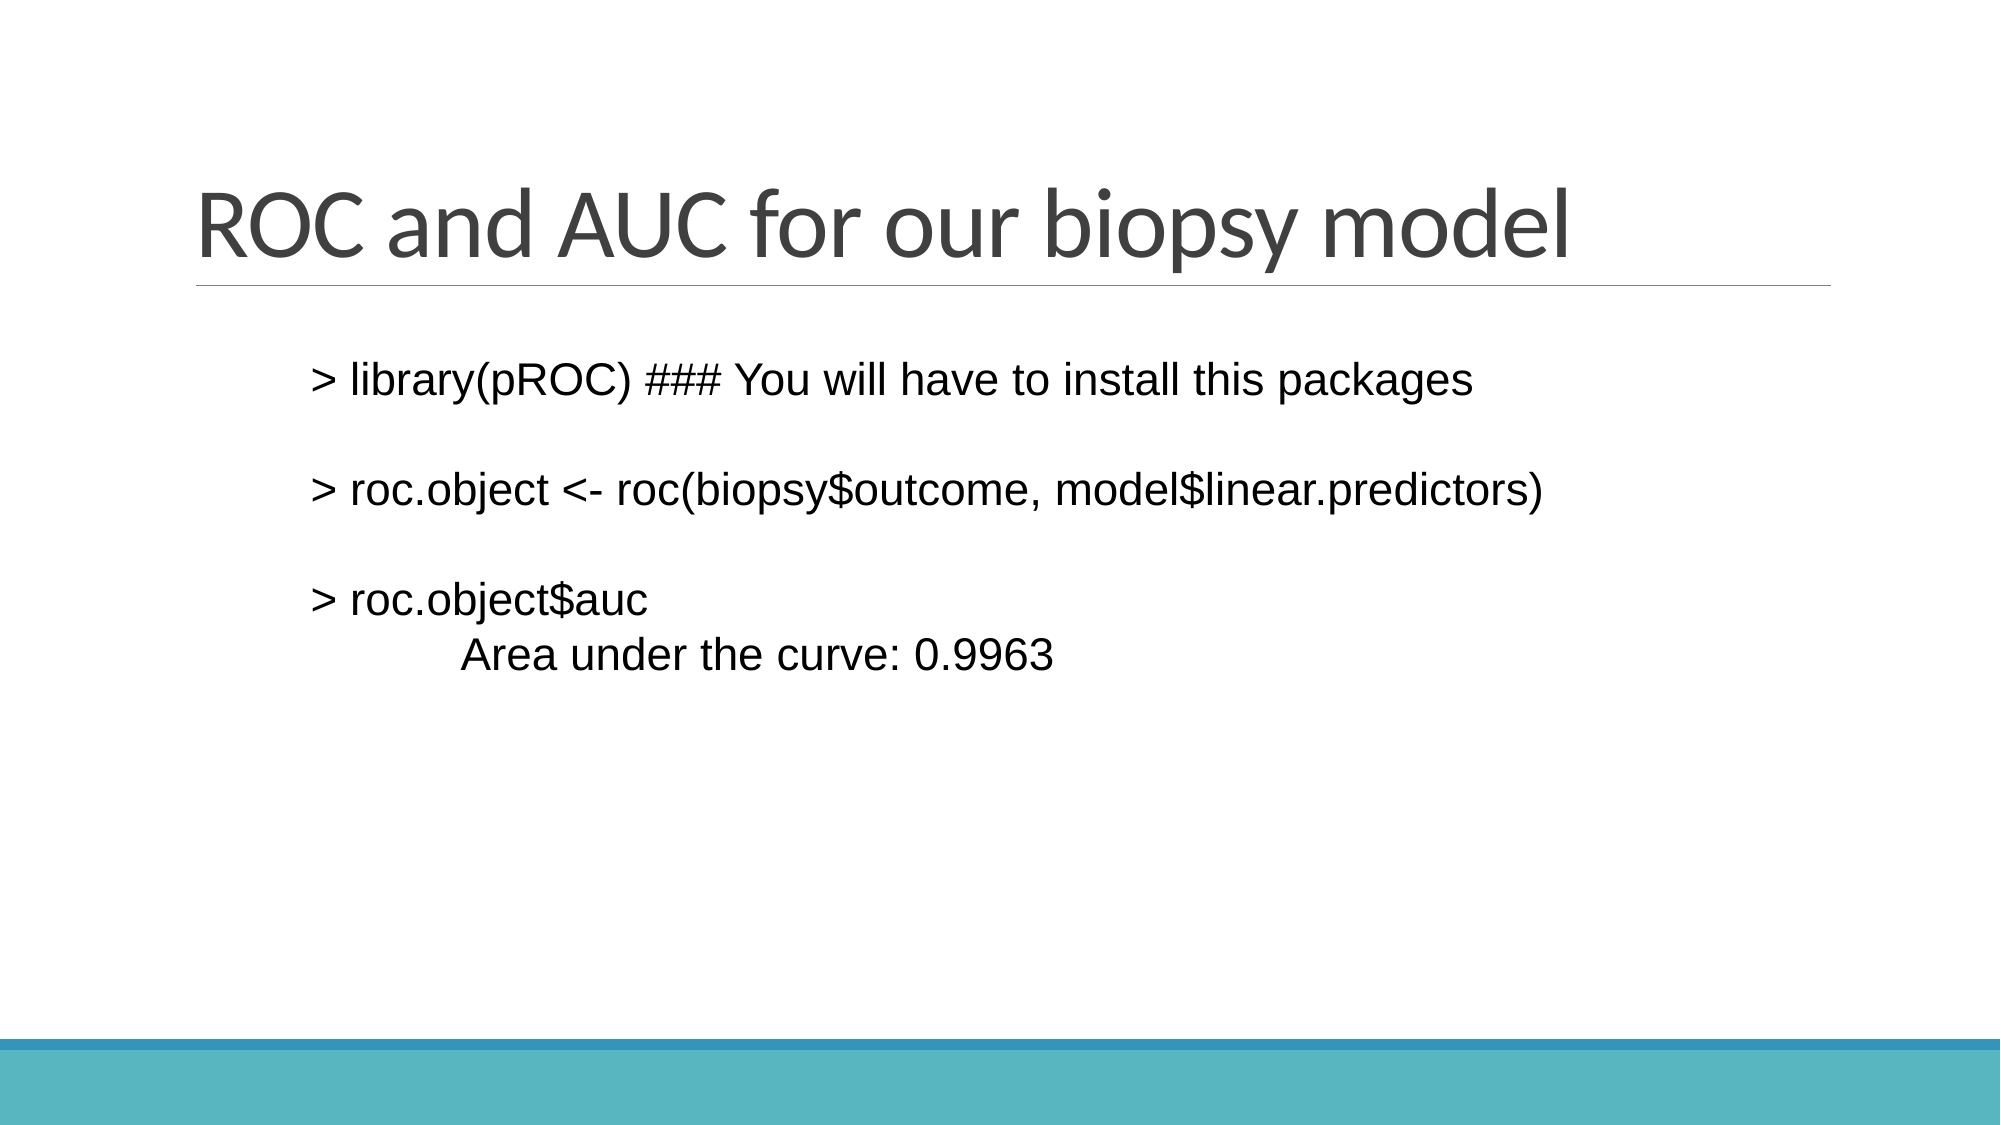

# ROC and AUC for our biopsy model
> library(pROC) ### You will have to install this packages

> roc.object <- roc(biopsy$outcome, model$linear.predictors)

> roc.object$auc
	Area under the curve: 0.9963